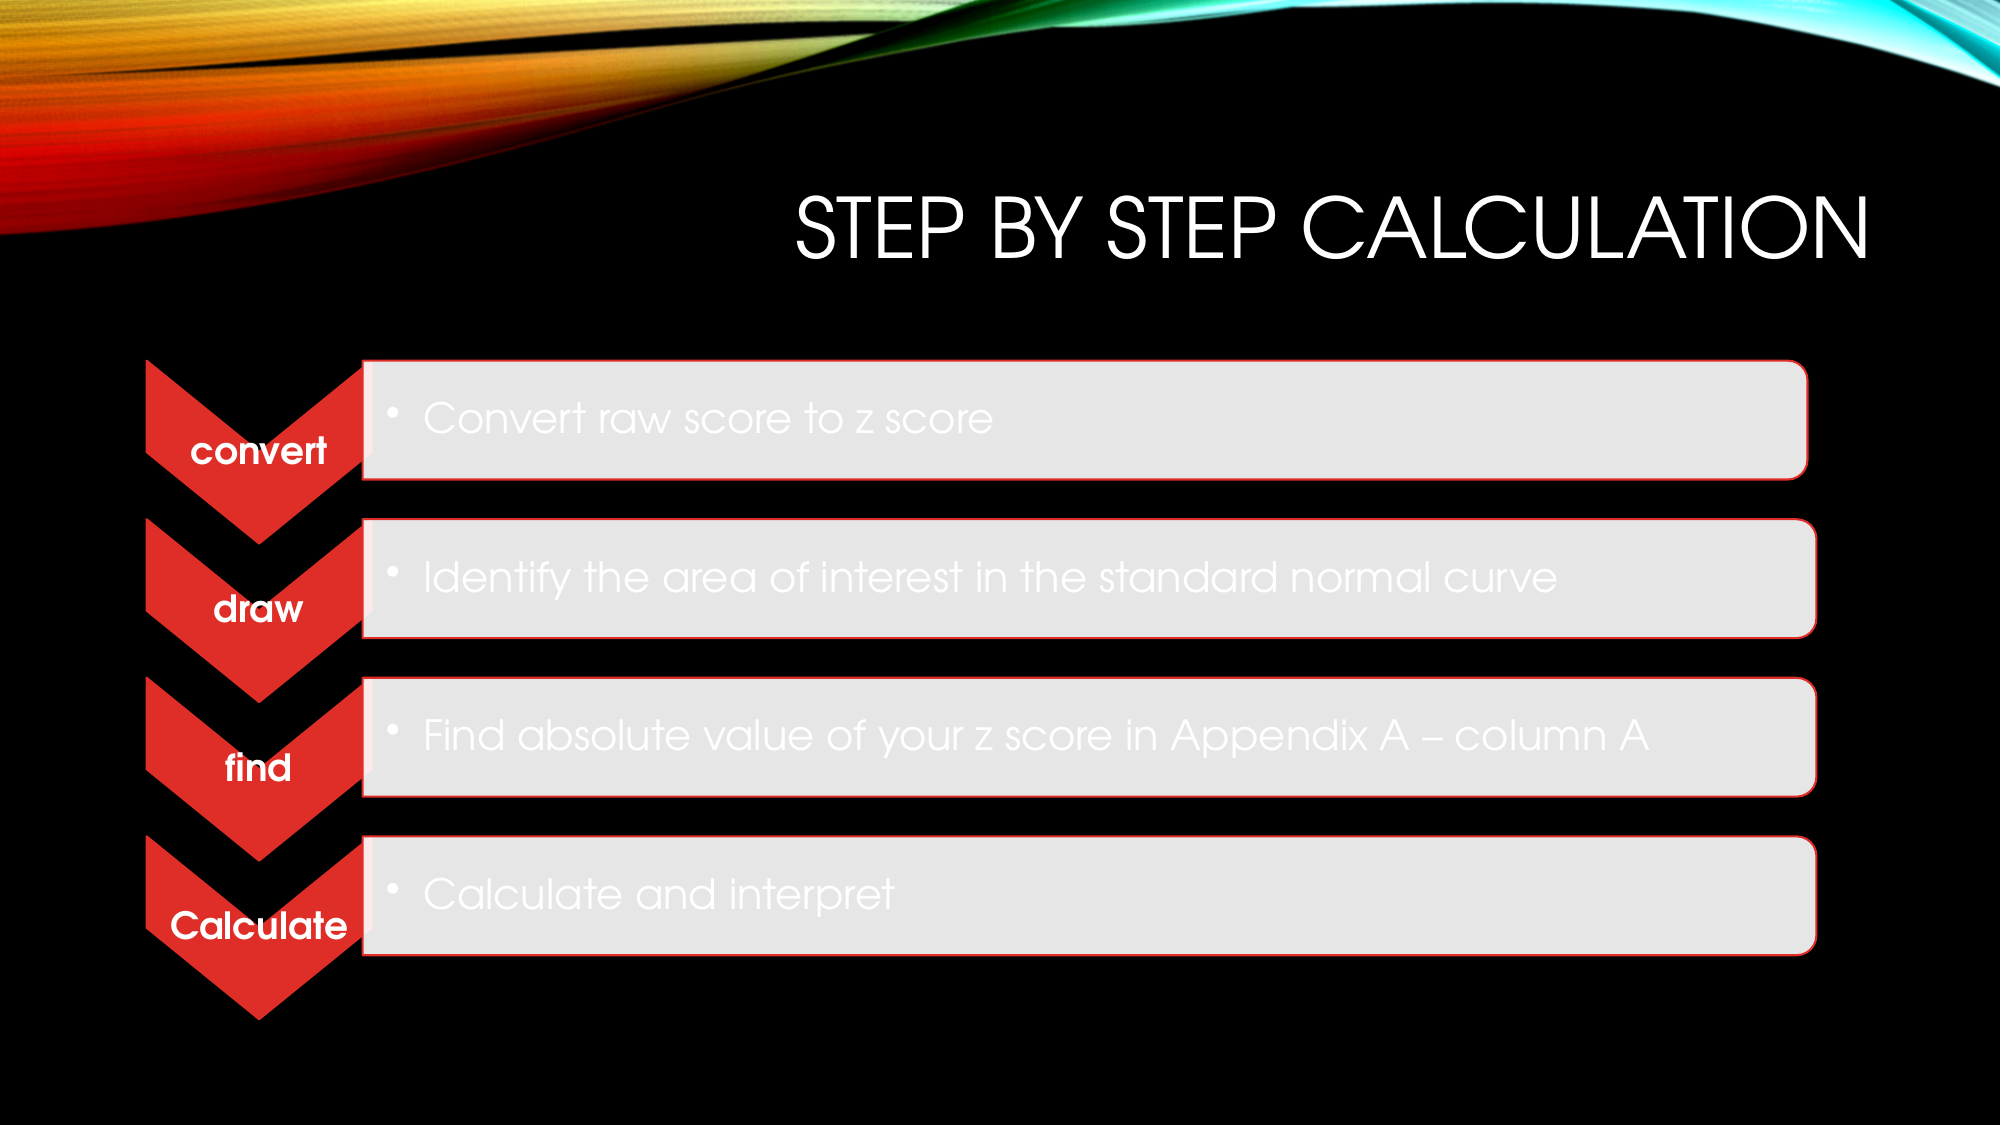

# Step by step calculation
convert
Convert raw score to z score
draw
Identify the area of interest in the standard normal curve
find
Find absolute value of your z score in Appendix A – column A
Calculate
Calculate and interpret